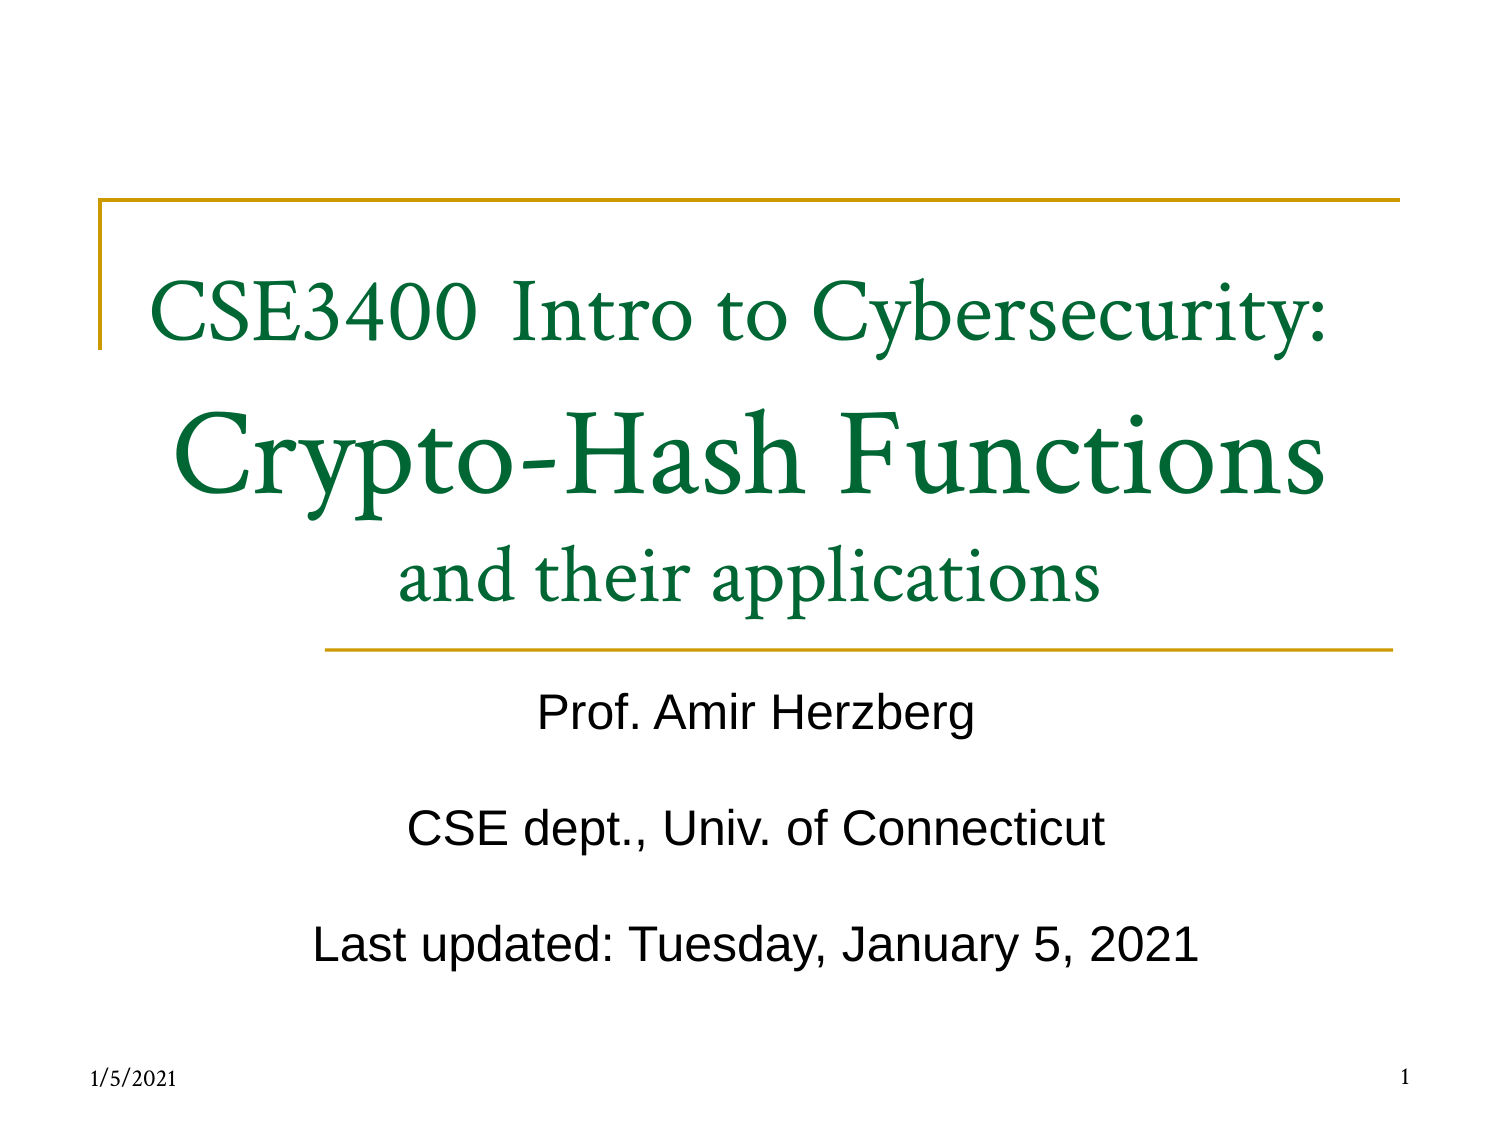

# CSE3400 Intro to Cybersecurity: Crypto-Hash Functions and their applications
Prof. Amir Herzberg

CSE dept., Univ. of Connecticut

Last updated: Tuesday, January 5, 2021

1/5/2021
1